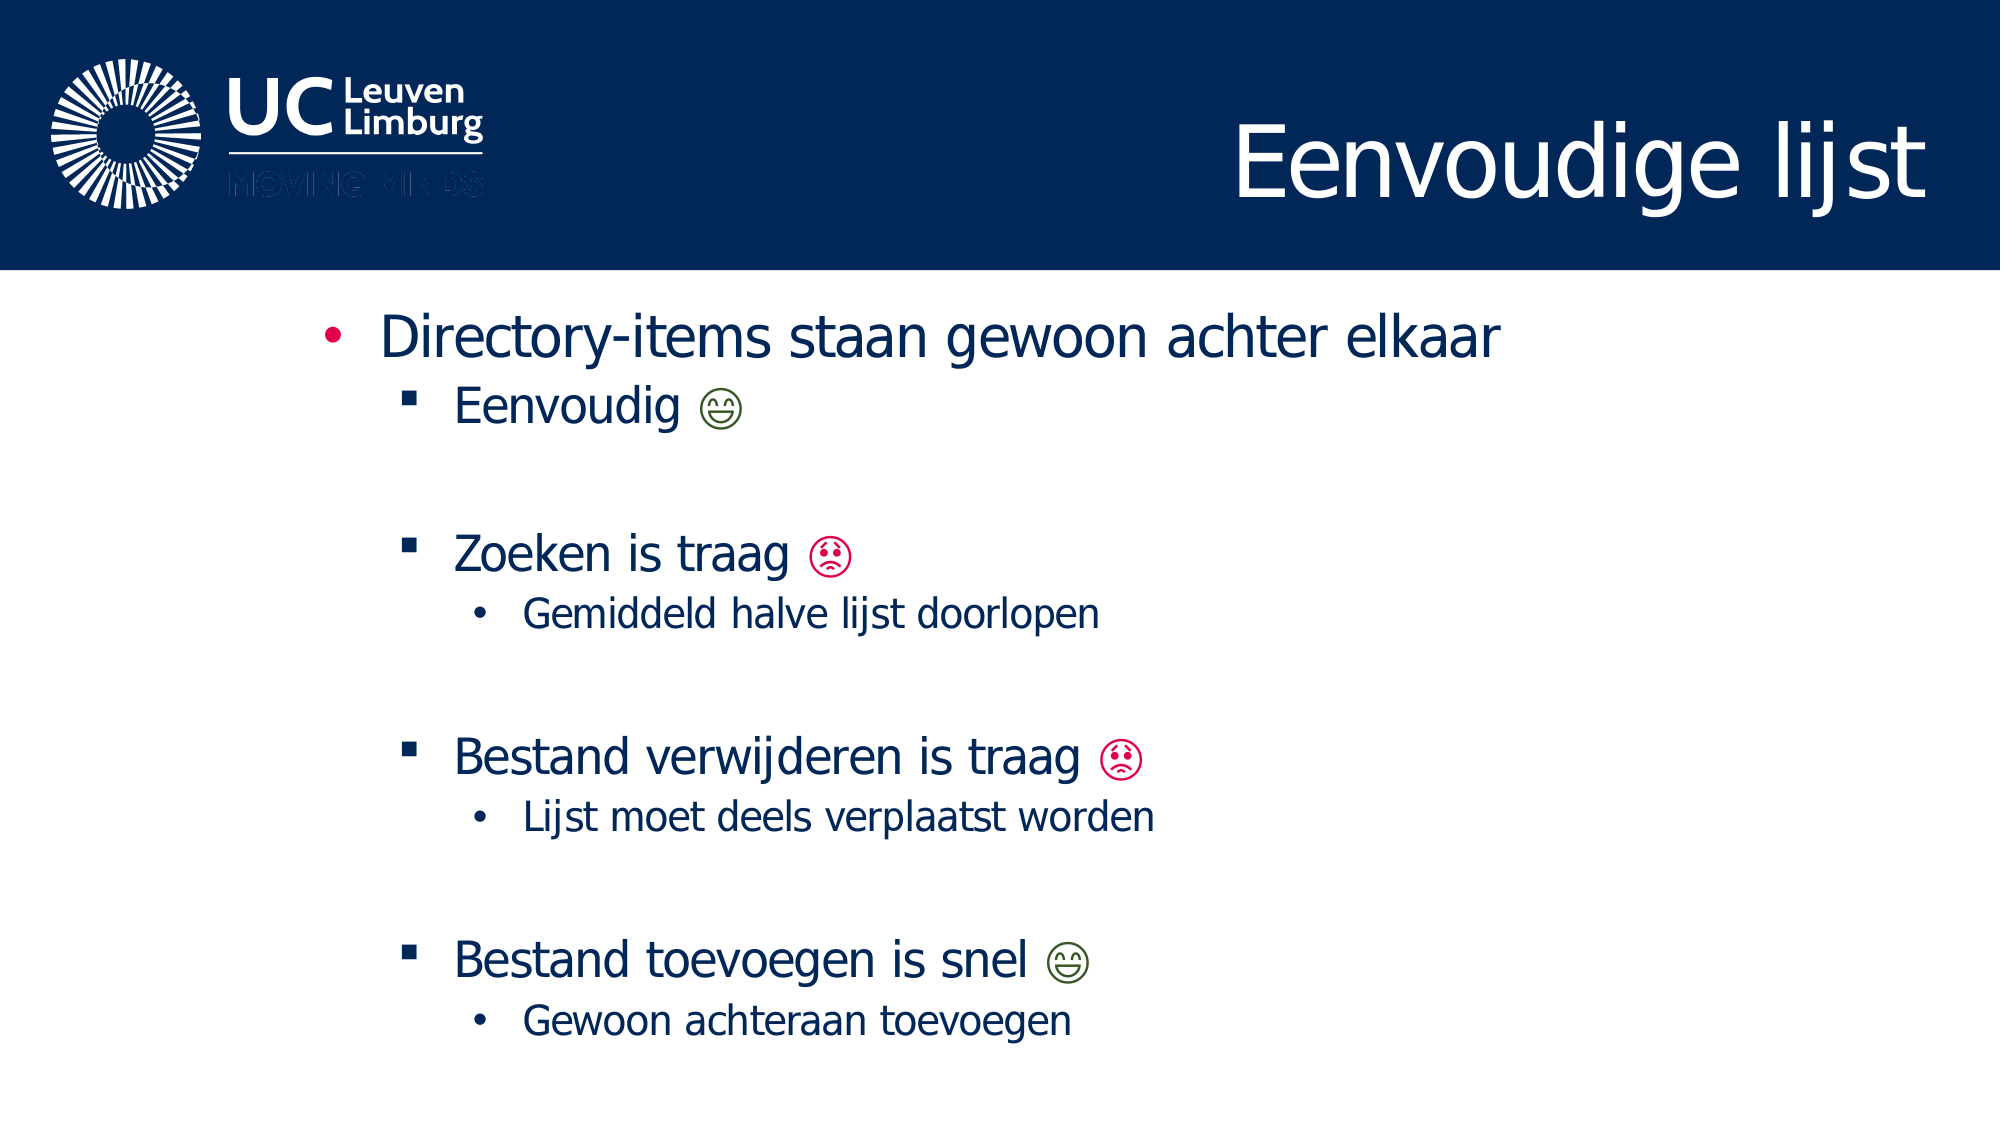

# Eenvoudige lijst
Directory-items staan gewoon achter elkaar
Eenvoudig 😄

Zoeken is traag 😟
 Gemiddeld halve lijst doorlopen

Bestand verwijderen is traag 😟
 Lijst moet deels verplaatst worden

Bestand toevoegen is snel 😄
 Gewoon achteraan toevoegen